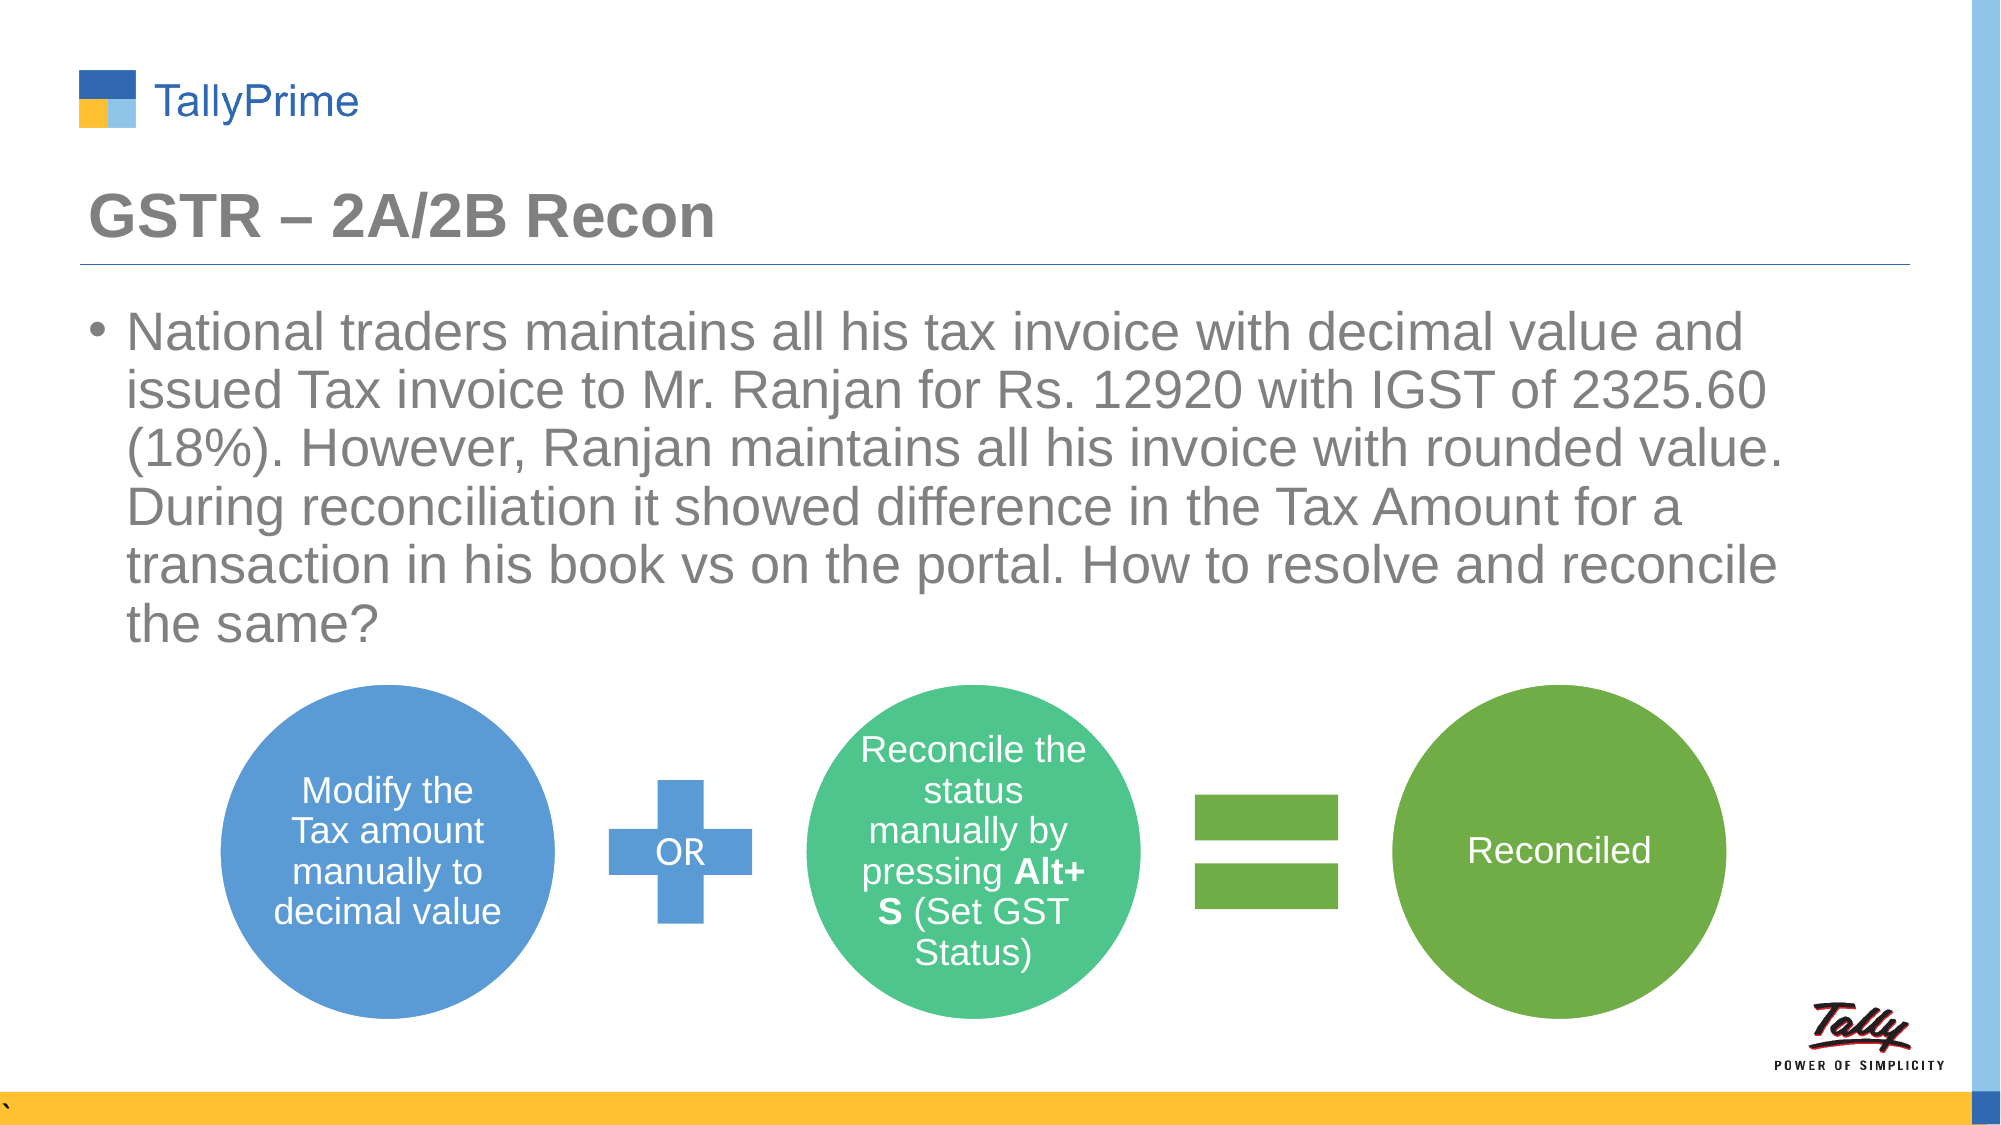

# GSTR – 2A/2B Recon
National traders maintains all his tax invoice with decimal value and  issued Tax invoice to Mr. Ranjan for Rs. 12920 with IGST of 2325.60 (18%). However, Ranjan maintains all his invoice with rounded value. During reconciliation it showed difference in the Tax Amount for a transaction in his book vs on the portal. How to resolve and reconcile the same?

Modify the Tax amount manually to decimal value
OR
Reconcile the status manually by  pressing Alt+S (Set GST Status)

Reconciled